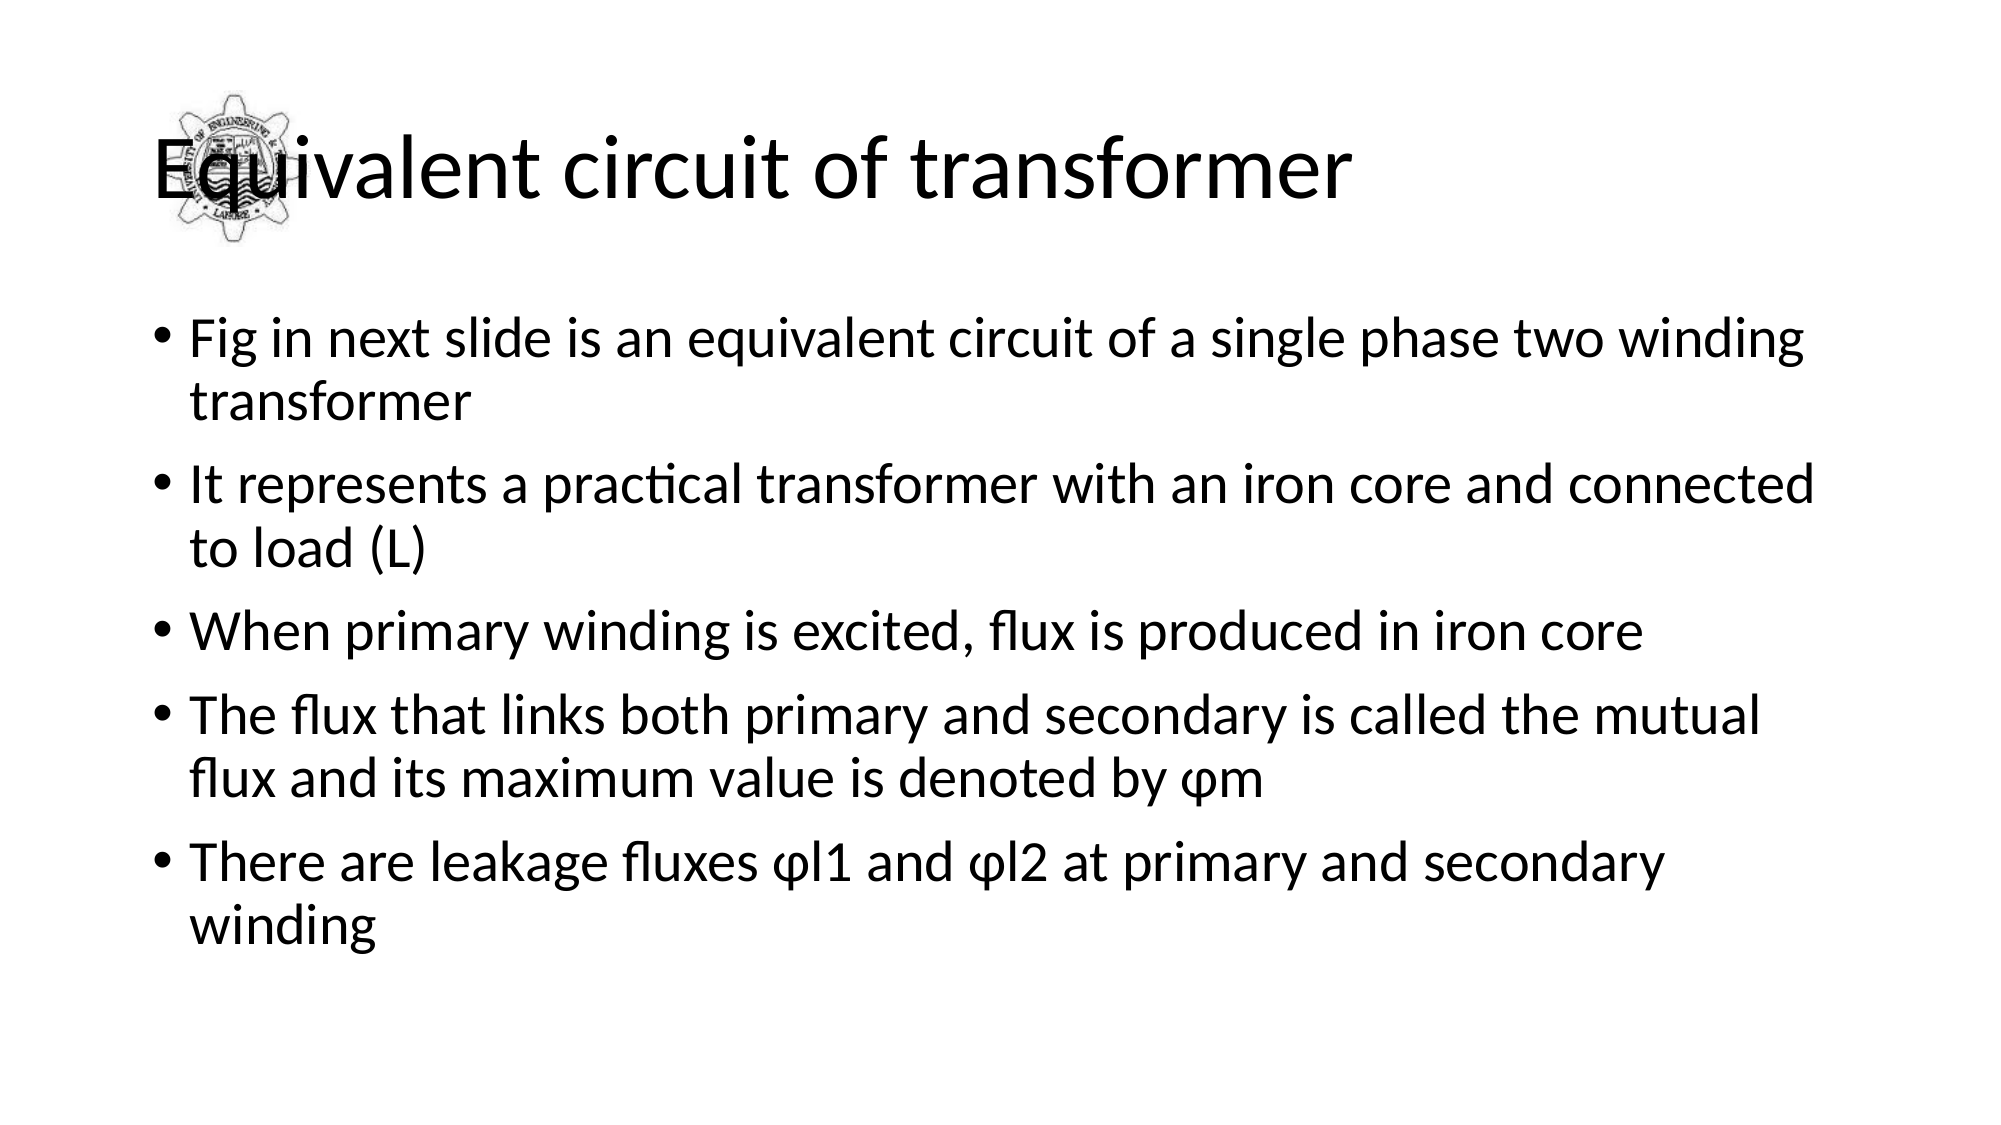

# Equivalent circuit of transformer
Fig in next slide is an equivalent circuit of a single phase two winding transformer
It represents a practical transformer with an iron core and connected to load (L)
When primary winding is excited, flux is produced in iron core
The flux that links both primary and secondary is called the mutual flux and its maximum value is denoted by φm
There are leakage fluxes φl1 and φl2 at primary and secondary winding